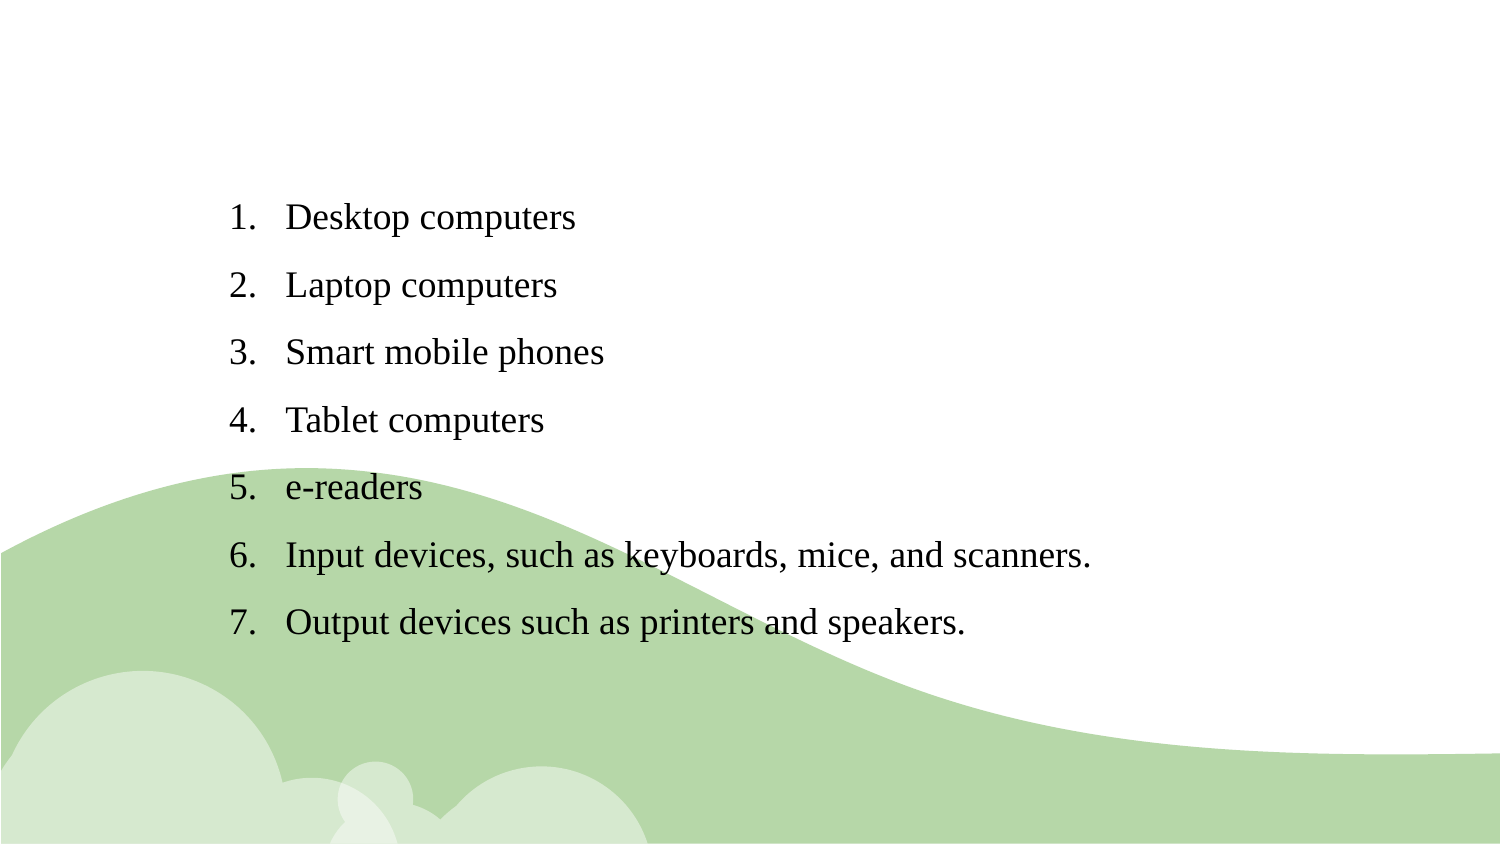

Desktop computers
Laptop computers
Smart mobile phones
Tablet computers
e-readers
Input devices, such as keyboards, mice, and scanners.
Output devices such as printers and speakers.